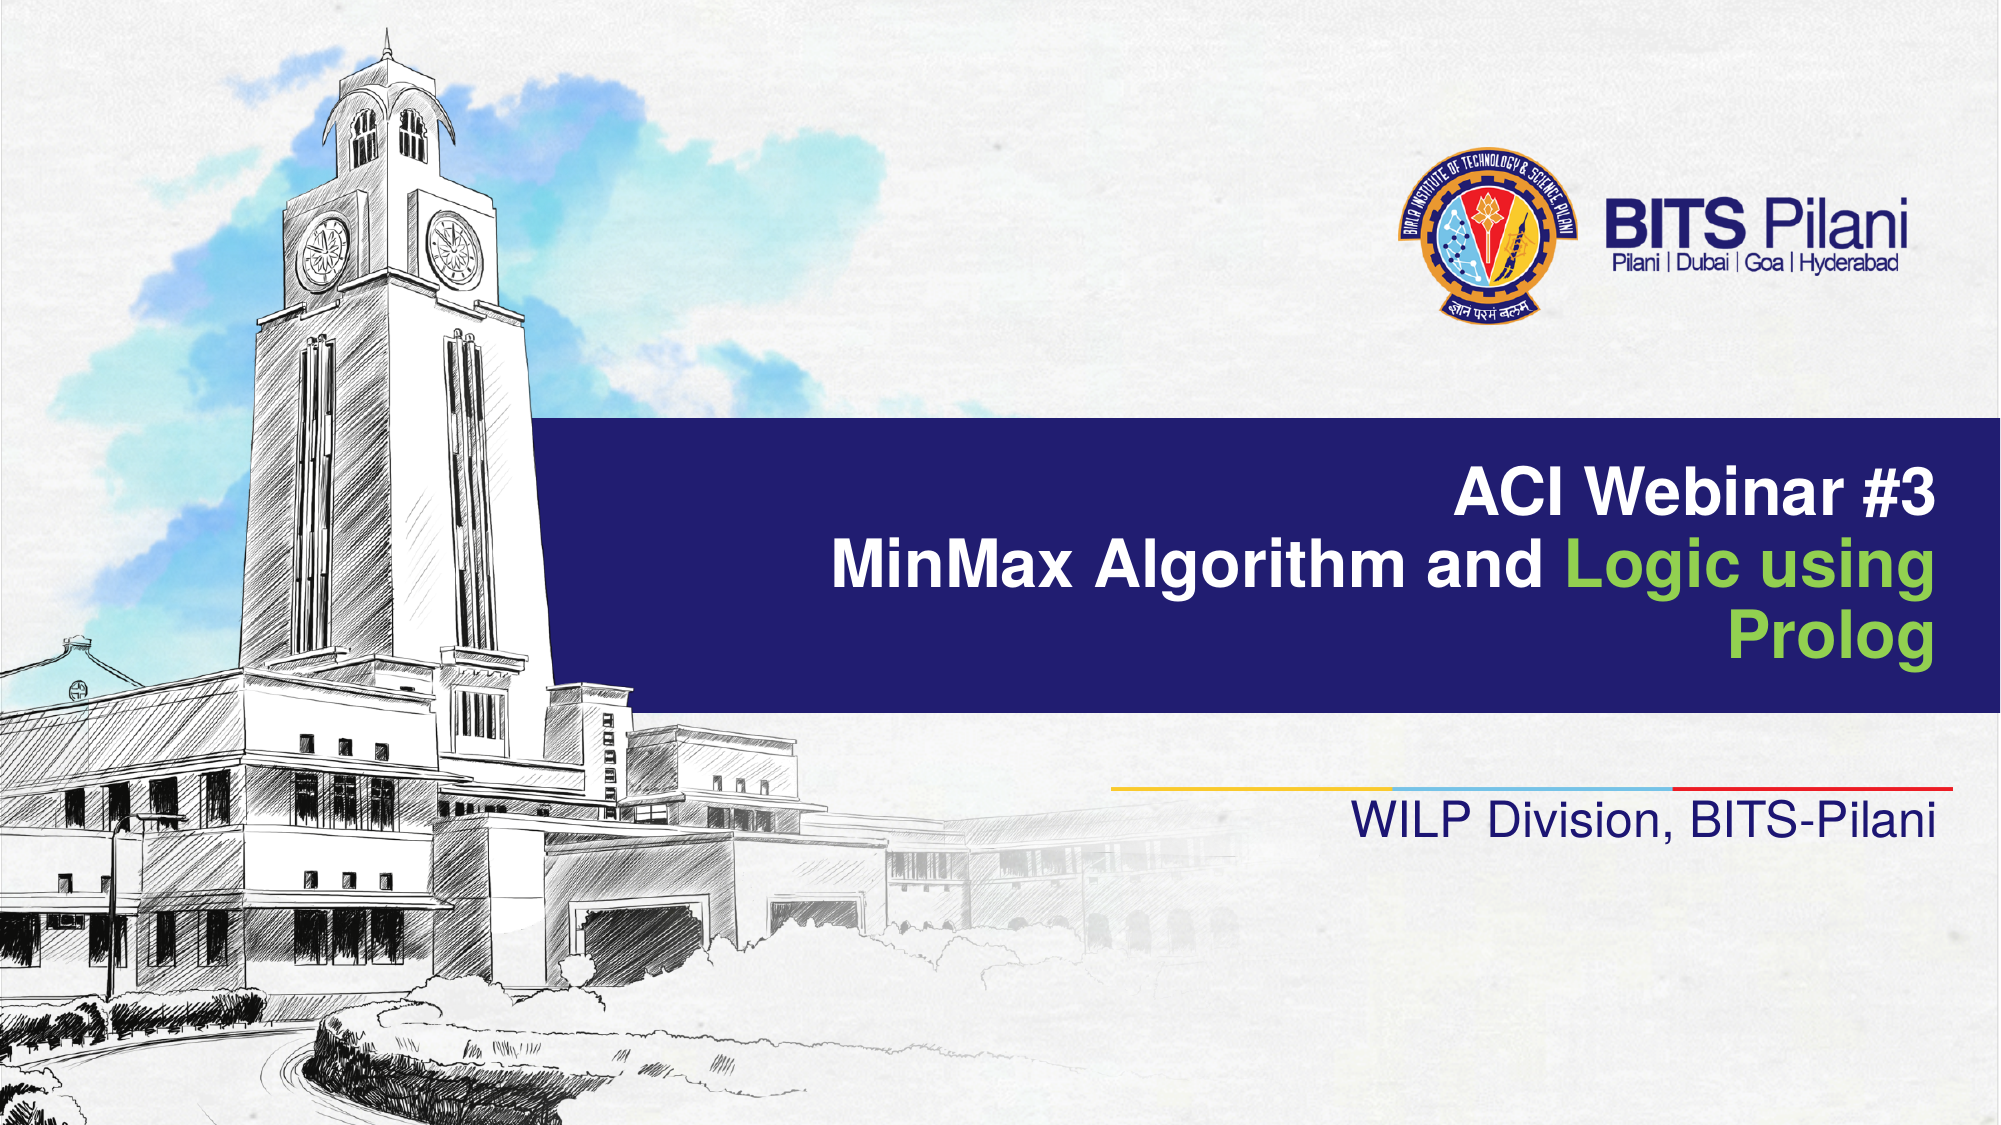

# ACI Webinar #3 MinMax Algorithm and Logic using Prolog

WILP Division, BITS-Pilani